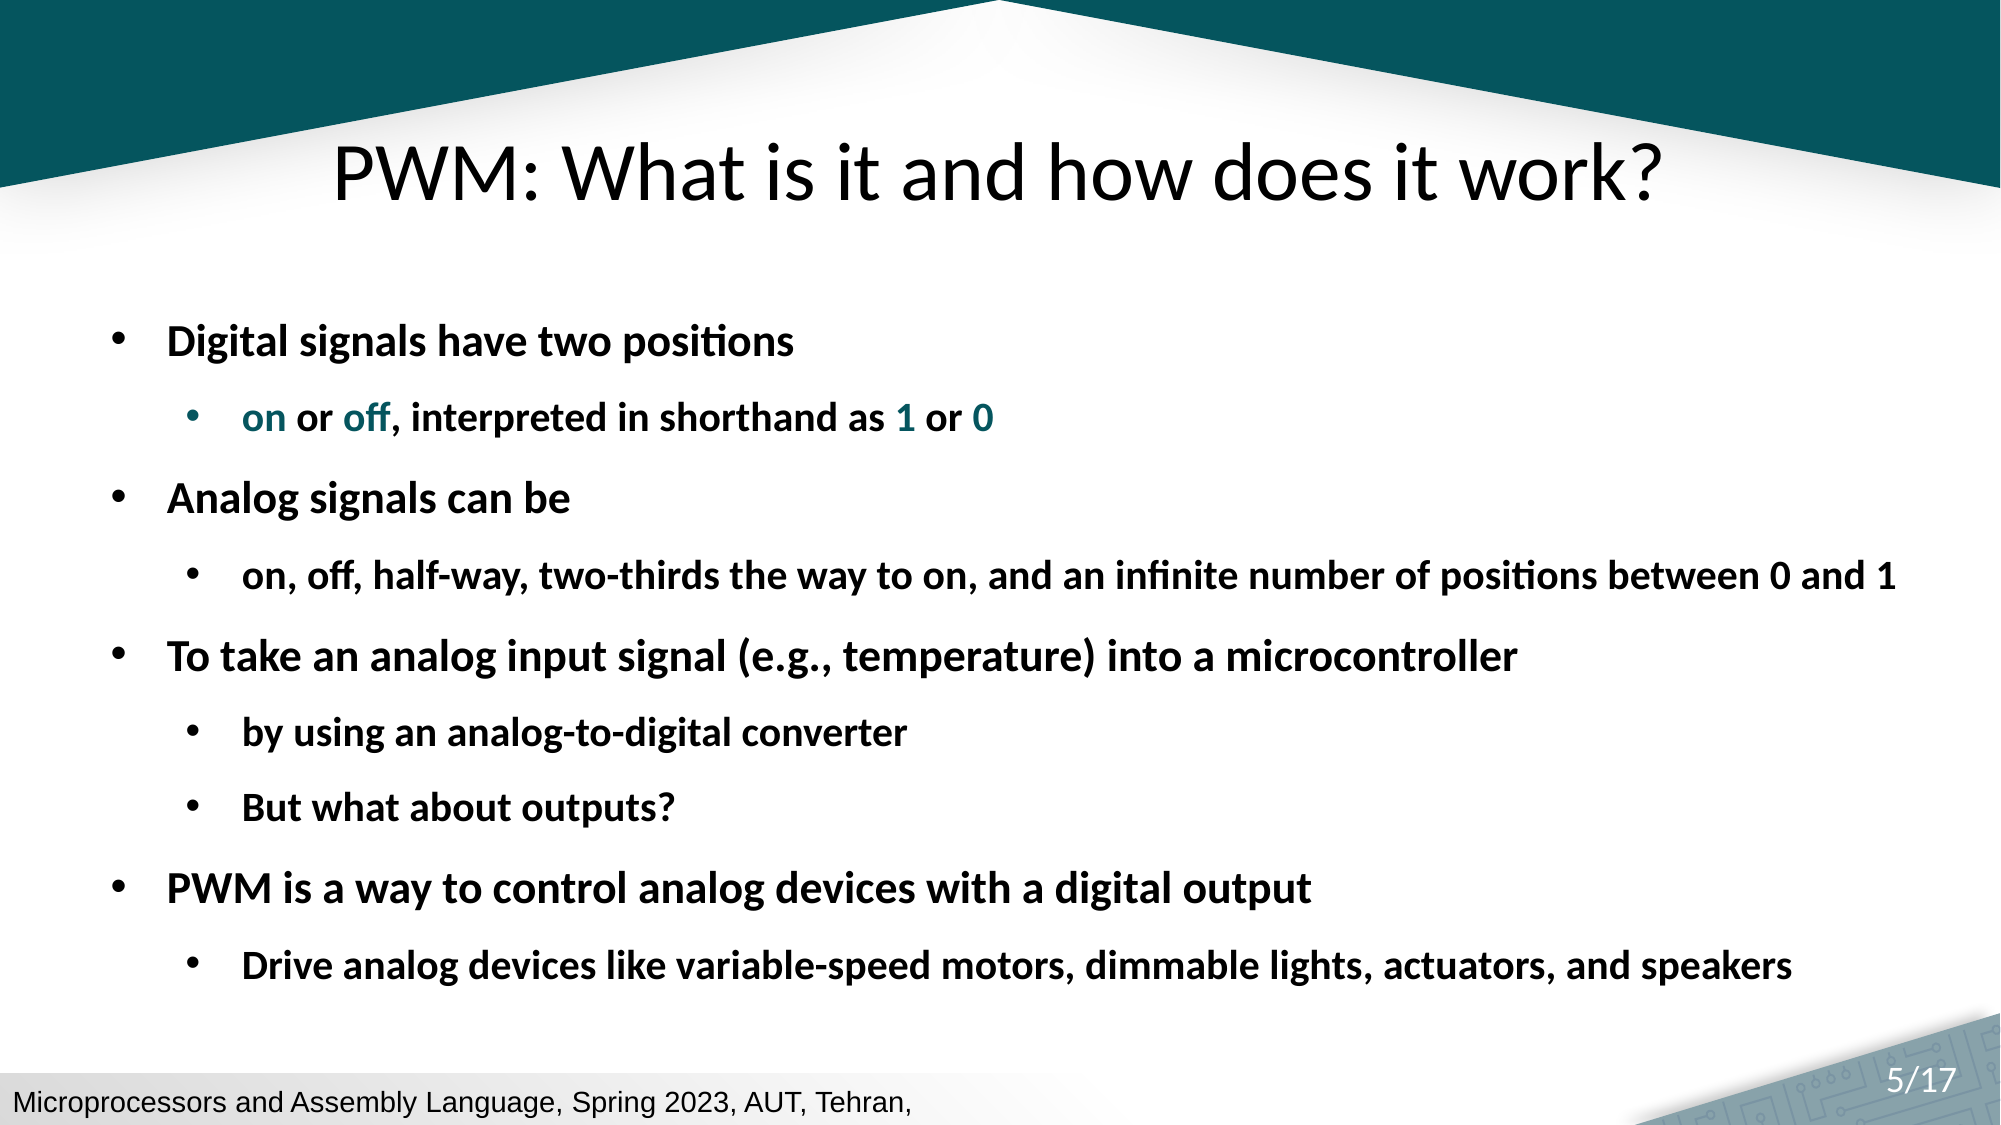

# PWM: What is it and how does it work?
Digital signals have two positions
on or off, interpreted in shorthand as 1 or 0
Analog signals can be
on, off, half-way, two-thirds the way to on, and an infinite number of positions between 0 and 1
To take an analog input signal (e.g., temperature) into a microcontroller
by using an analog-to-digital converter
But what about outputs?
PWM is a way to control analog devices with a digital output
Drive analog devices like variable-speed motors, dimmable lights, actuators, and speakers

5/17